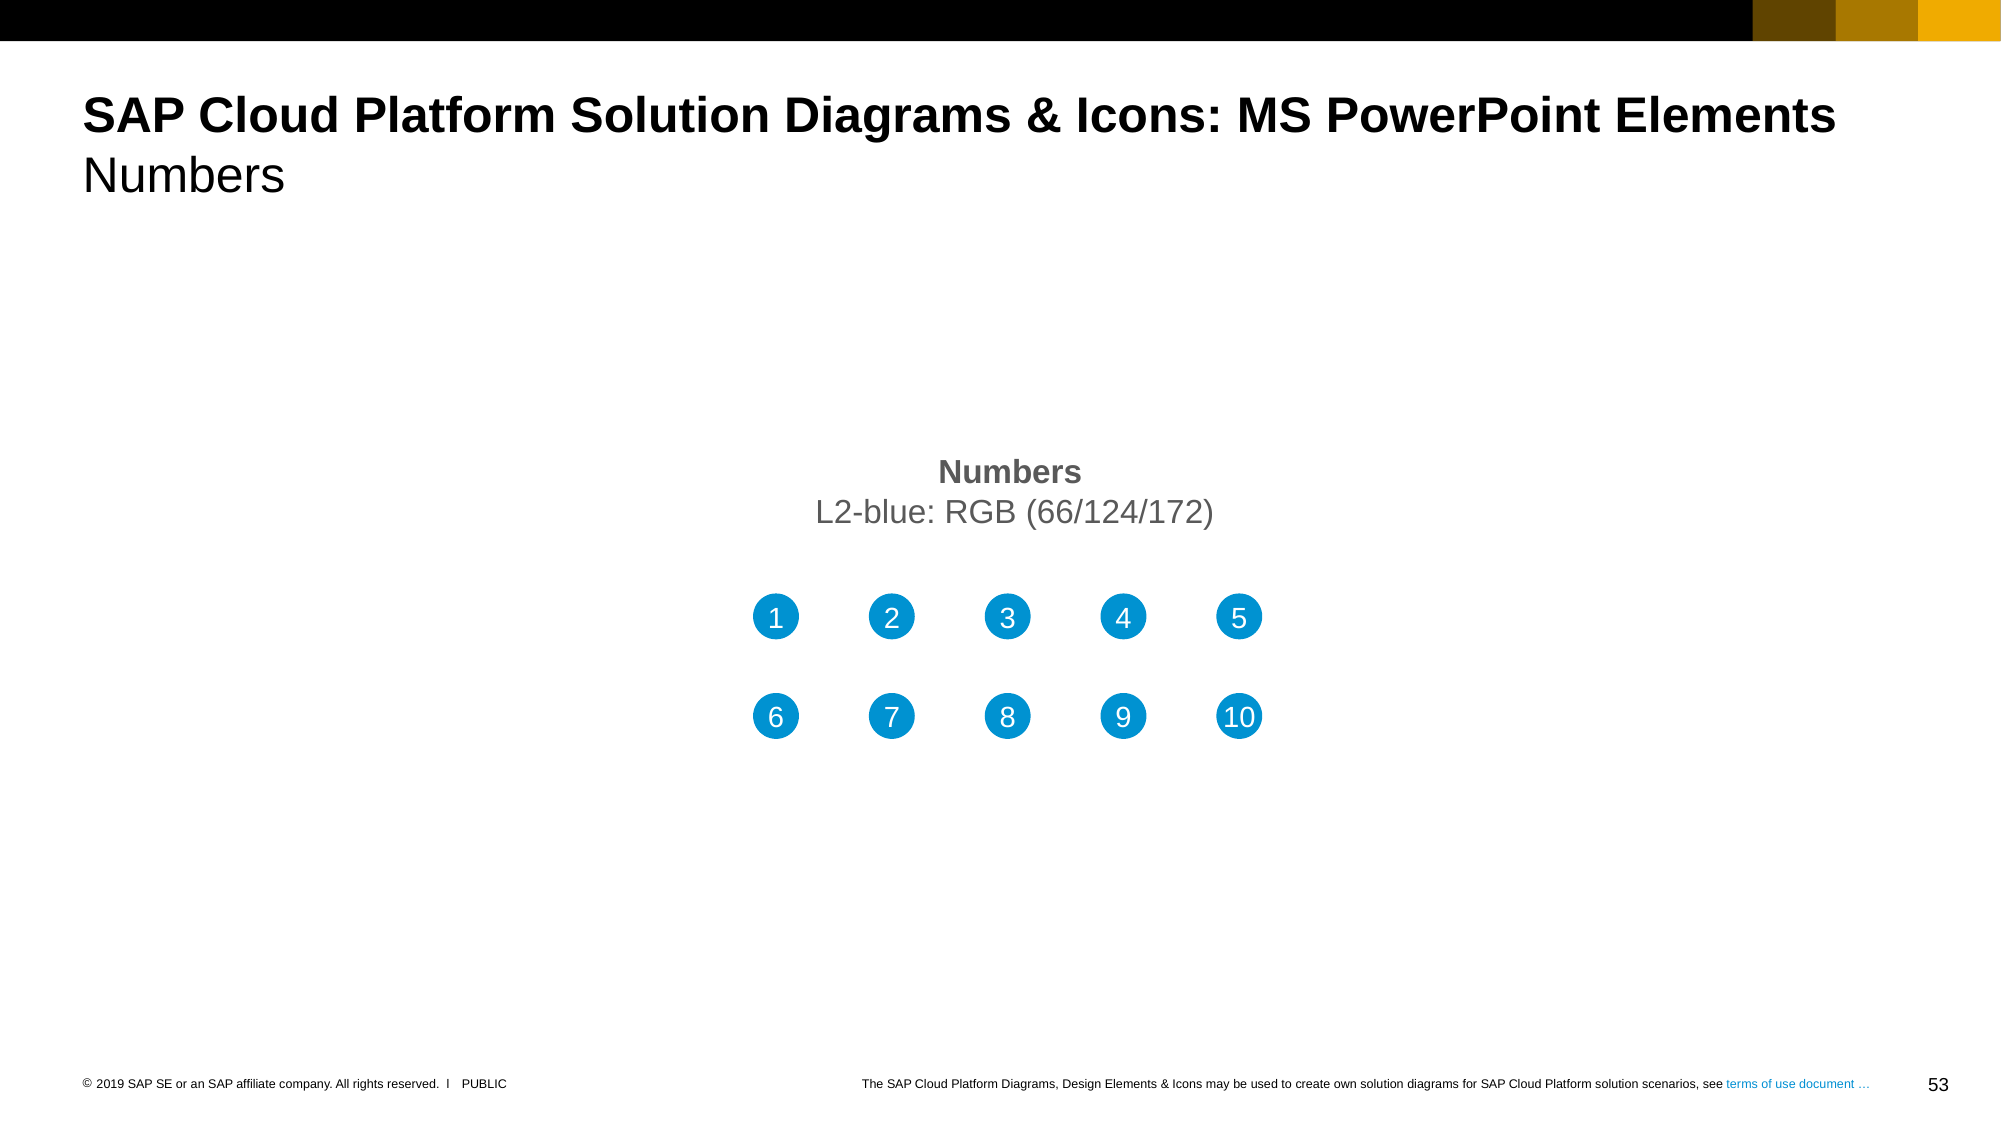

# SAP Cloud Platform Solution Diagrams & Icons: MS PowerPoint Elements Numbers
Numbers
L2-blue: RGB (66/124/172)

1
2
3
4
5
6
7
8
9
10